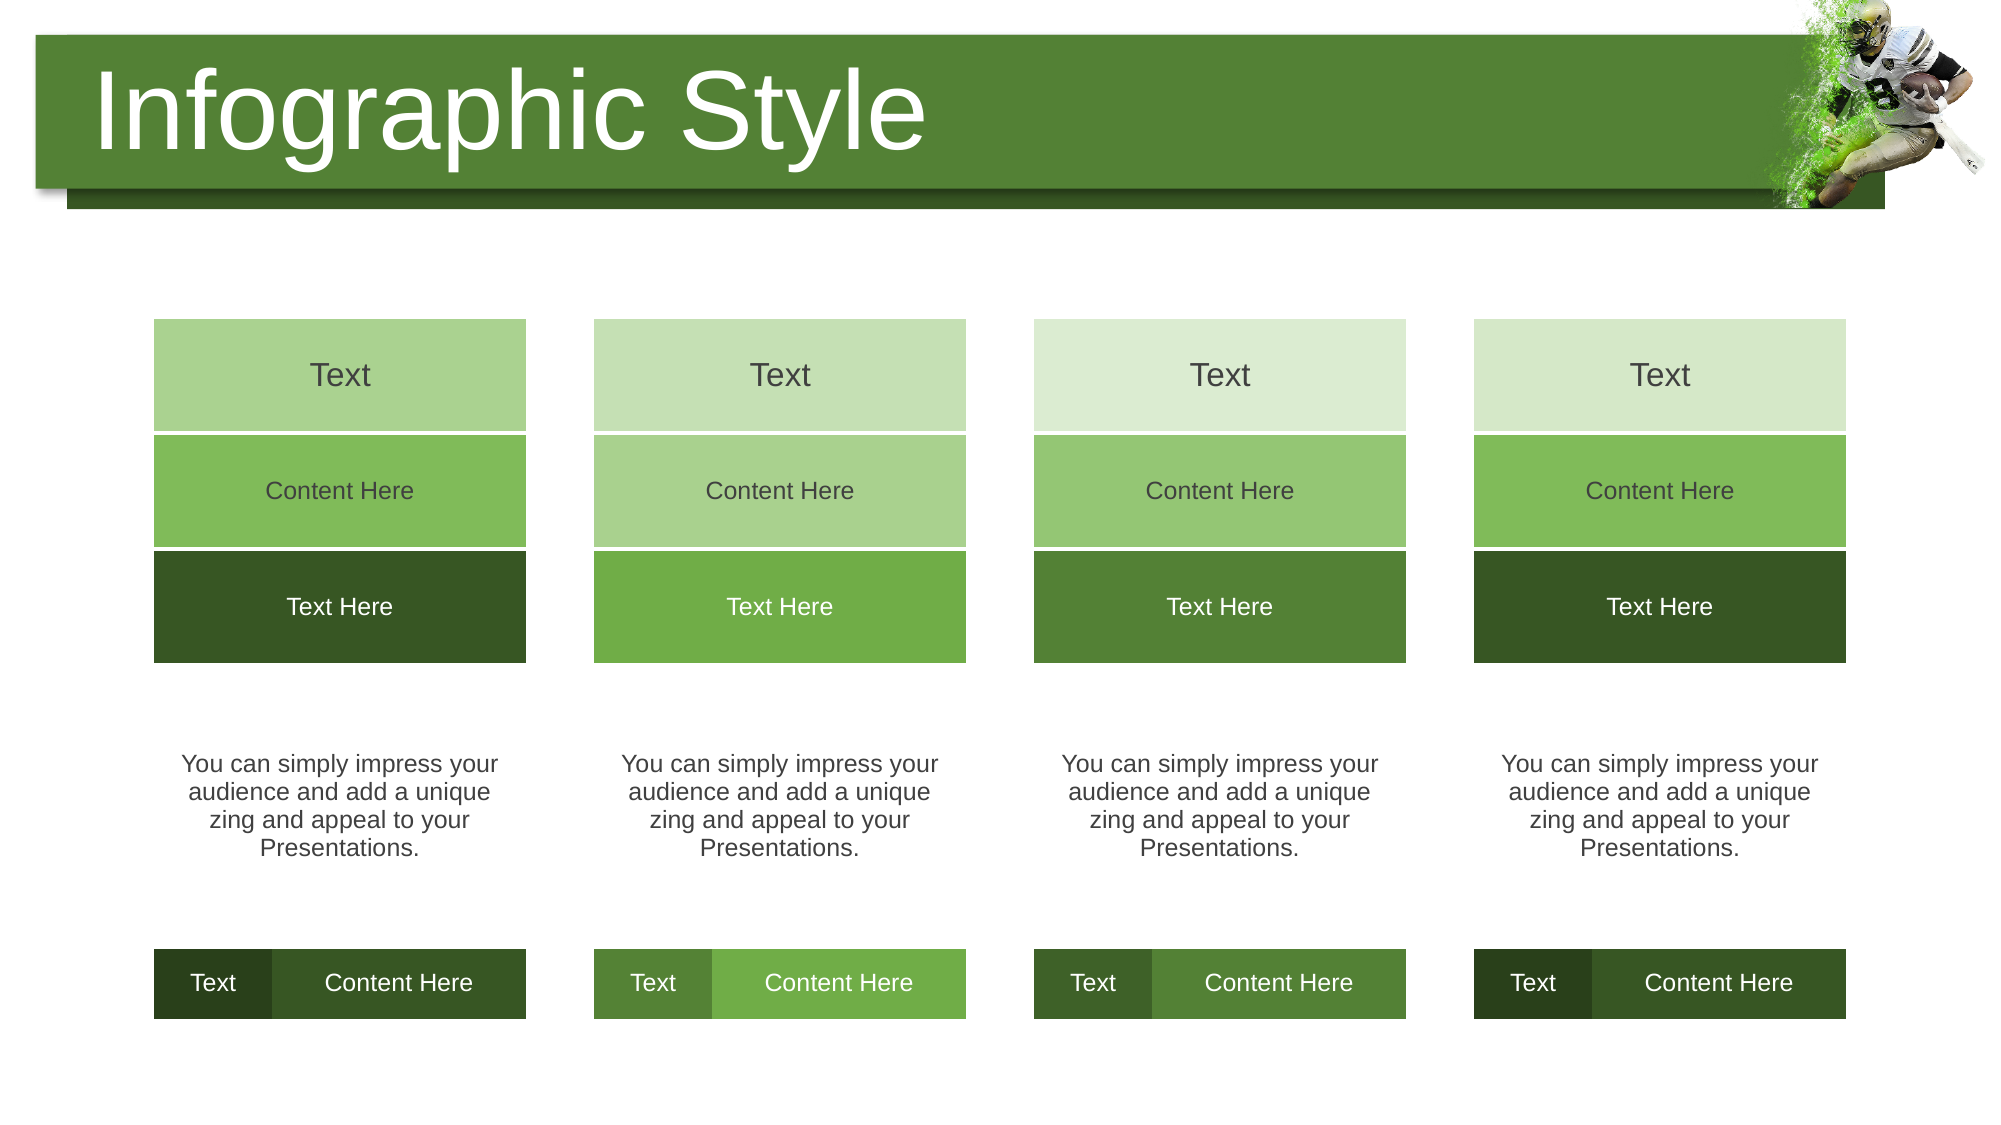

Infographic Style
| Text |  |
| --- | --- |
| Content Here |  |
| Text Here |  |
| You can simply impress your audience and add a unique zing and appeal to your Presentations. |  |
| Text | Content Here |
| Text |  |
| --- | --- |
| Content Here |  |
| Text Here |  |
| You can simply impress your audience and add a unique zing and appeal to your Presentations. |  |
| Text | Content Here |
| Text |  |
| --- | --- |
| Content Here |  |
| Text Here |  |
| You can simply impress your audience and add a unique zing and appeal to your Presentations. |  |
| Text | Content Here |
| Text |  |
| --- | --- |
| Content Here |  |
| Text Here |  |
| You can simply impress your audience and add a unique zing and appeal to your Presentations. |  |
| Text | Content Here |